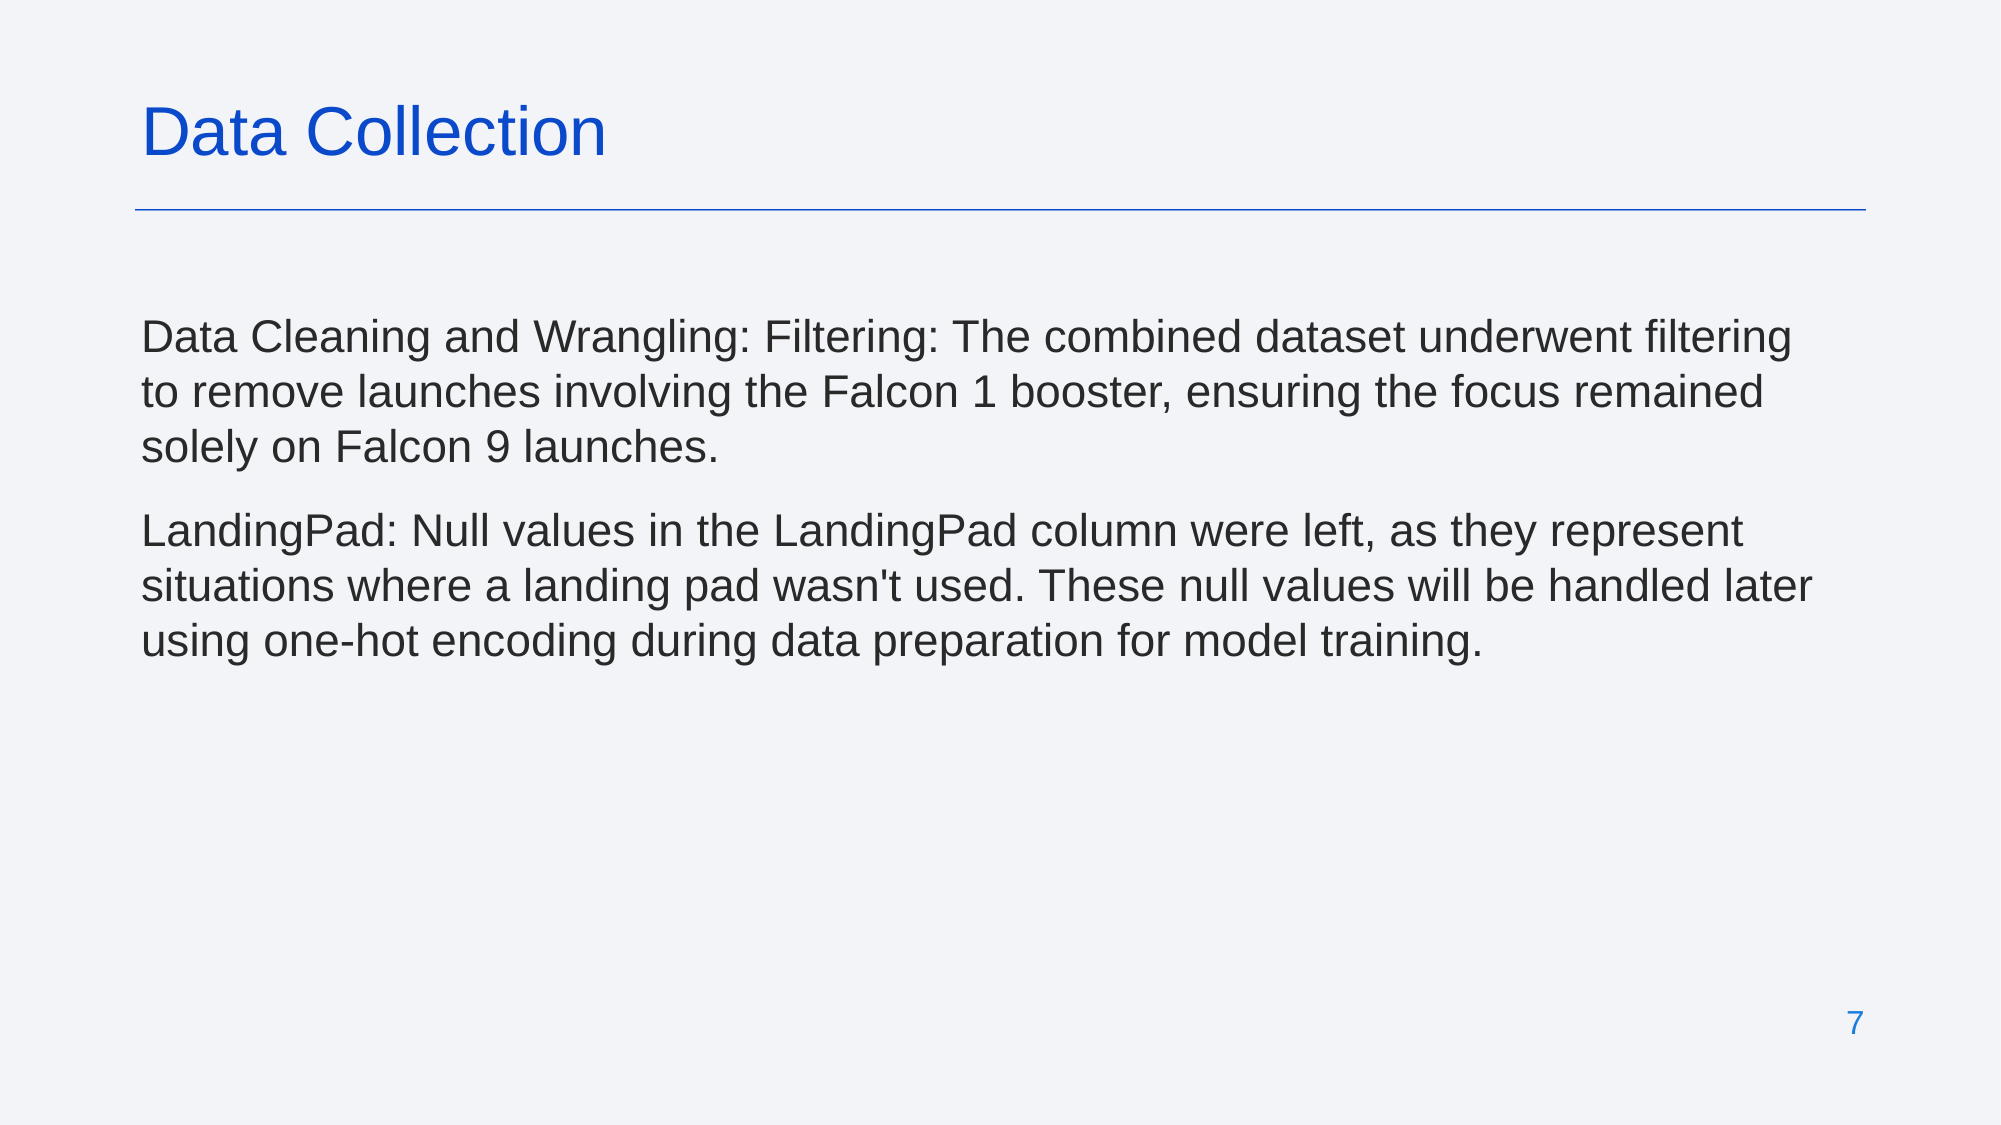

Data Collection
Data Cleaning and Wrangling: Filtering: The combined dataset underwent filtering to remove launches involving the Falcon 1 booster, ensuring the focus remained solely on Falcon 9 launches.
LandingPad: Null values in the LandingPad column were left, as they represent situations where a landing pad wasn't used. These null values will be handled later using one-hot encoding during data preparation for model training.
7